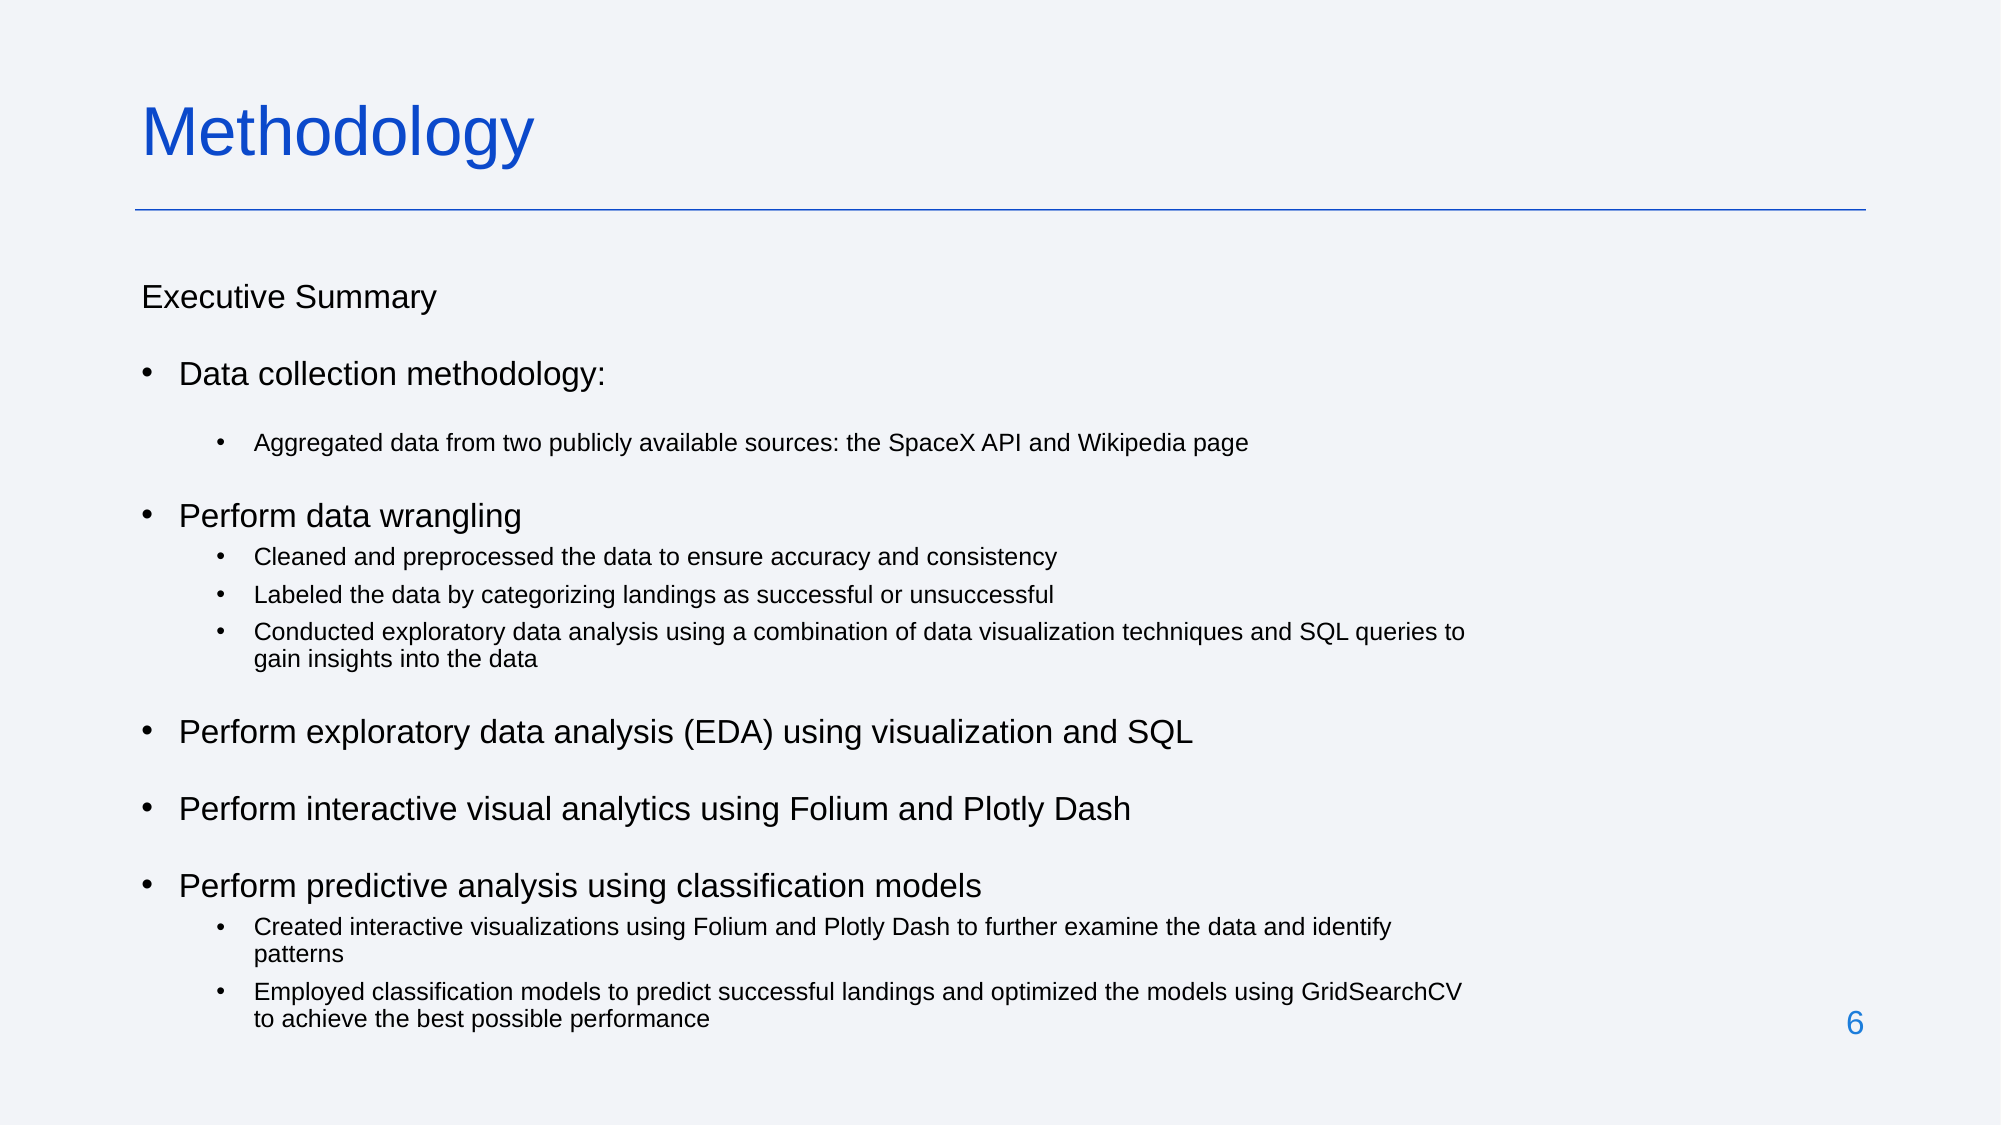

Methodology
Executive Summary
Data collection methodology:
Aggregated data from two publicly available sources: the SpaceX API and Wikipedia page
Perform data wrangling
Cleaned and preprocessed the data to ensure accuracy and consistency
Labeled the data by categorizing landings as successful or unsuccessful
Conducted exploratory data analysis using a combination of data visualization techniques and SQL queries to gain insights into the data
Perform exploratory data analysis (EDA) using visualization and SQL
Perform interactive visual analytics using Folium and Plotly Dash
Perform predictive analysis using classification models
Created interactive visualizations using Folium and Plotly Dash to further examine the data and identify patterns
Employed classification models to predict successful landings and optimized the models using GridSearchCV to achieve the best possible performance

6